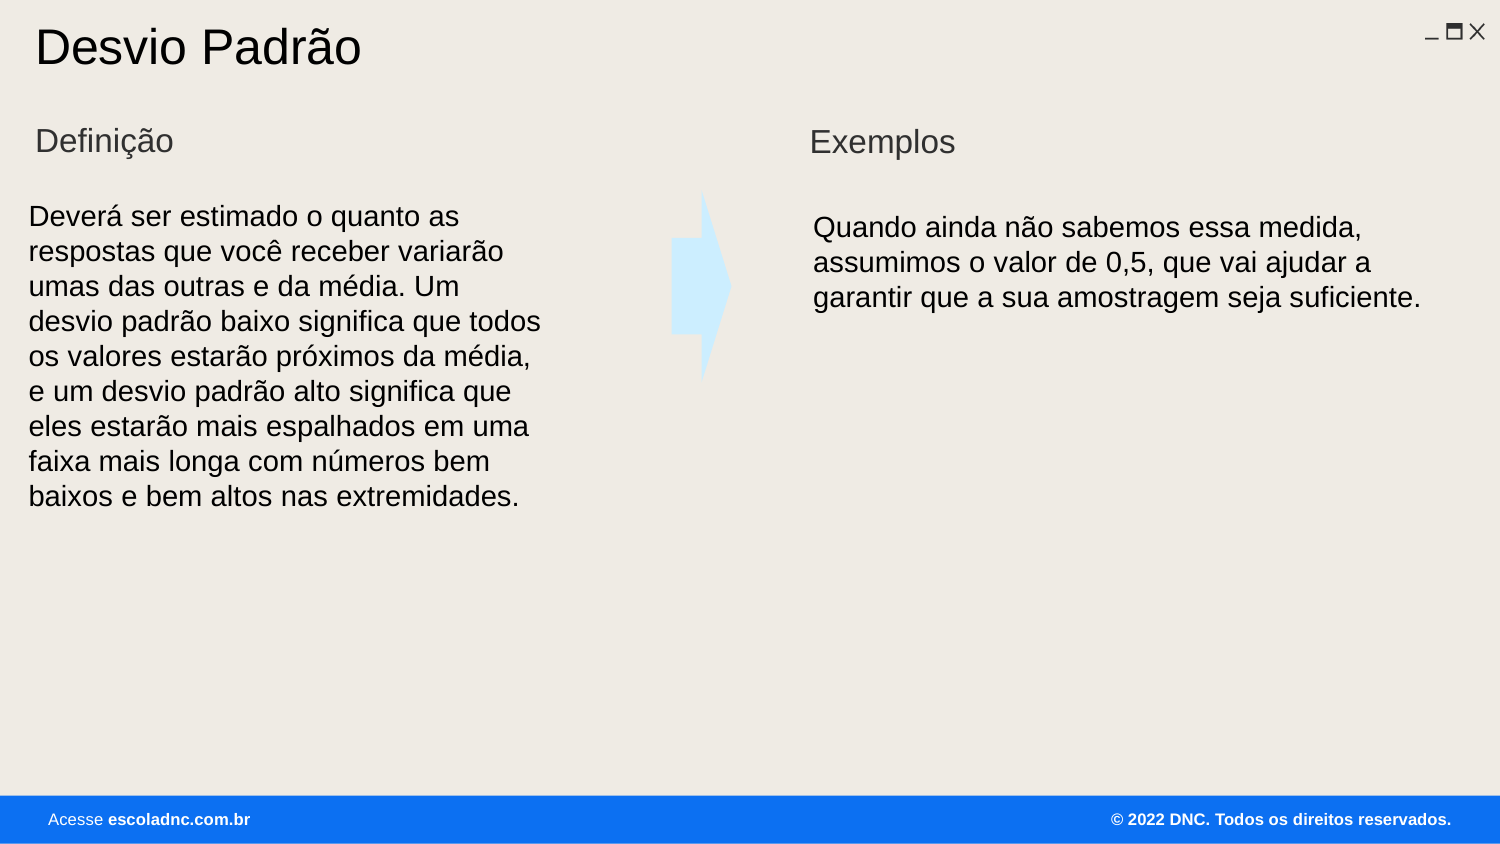

Desvio Padrão
Definição
Exemplos
Deverá ser estimado o quanto as respostas que você receber variarão umas das outras e da média. Um desvio padrão baixo significa que todos os valores estarão próximos da média, e um desvio padrão alto significa que eles estarão mais espalhados em uma faixa mais longa com números bem baixos e bem altos nas extremidades.

Quando ainda não sabemos essa medida, assumimos o valor de 0,5, que vai ajudar a garantir que a sua amostragem seja suficiente.